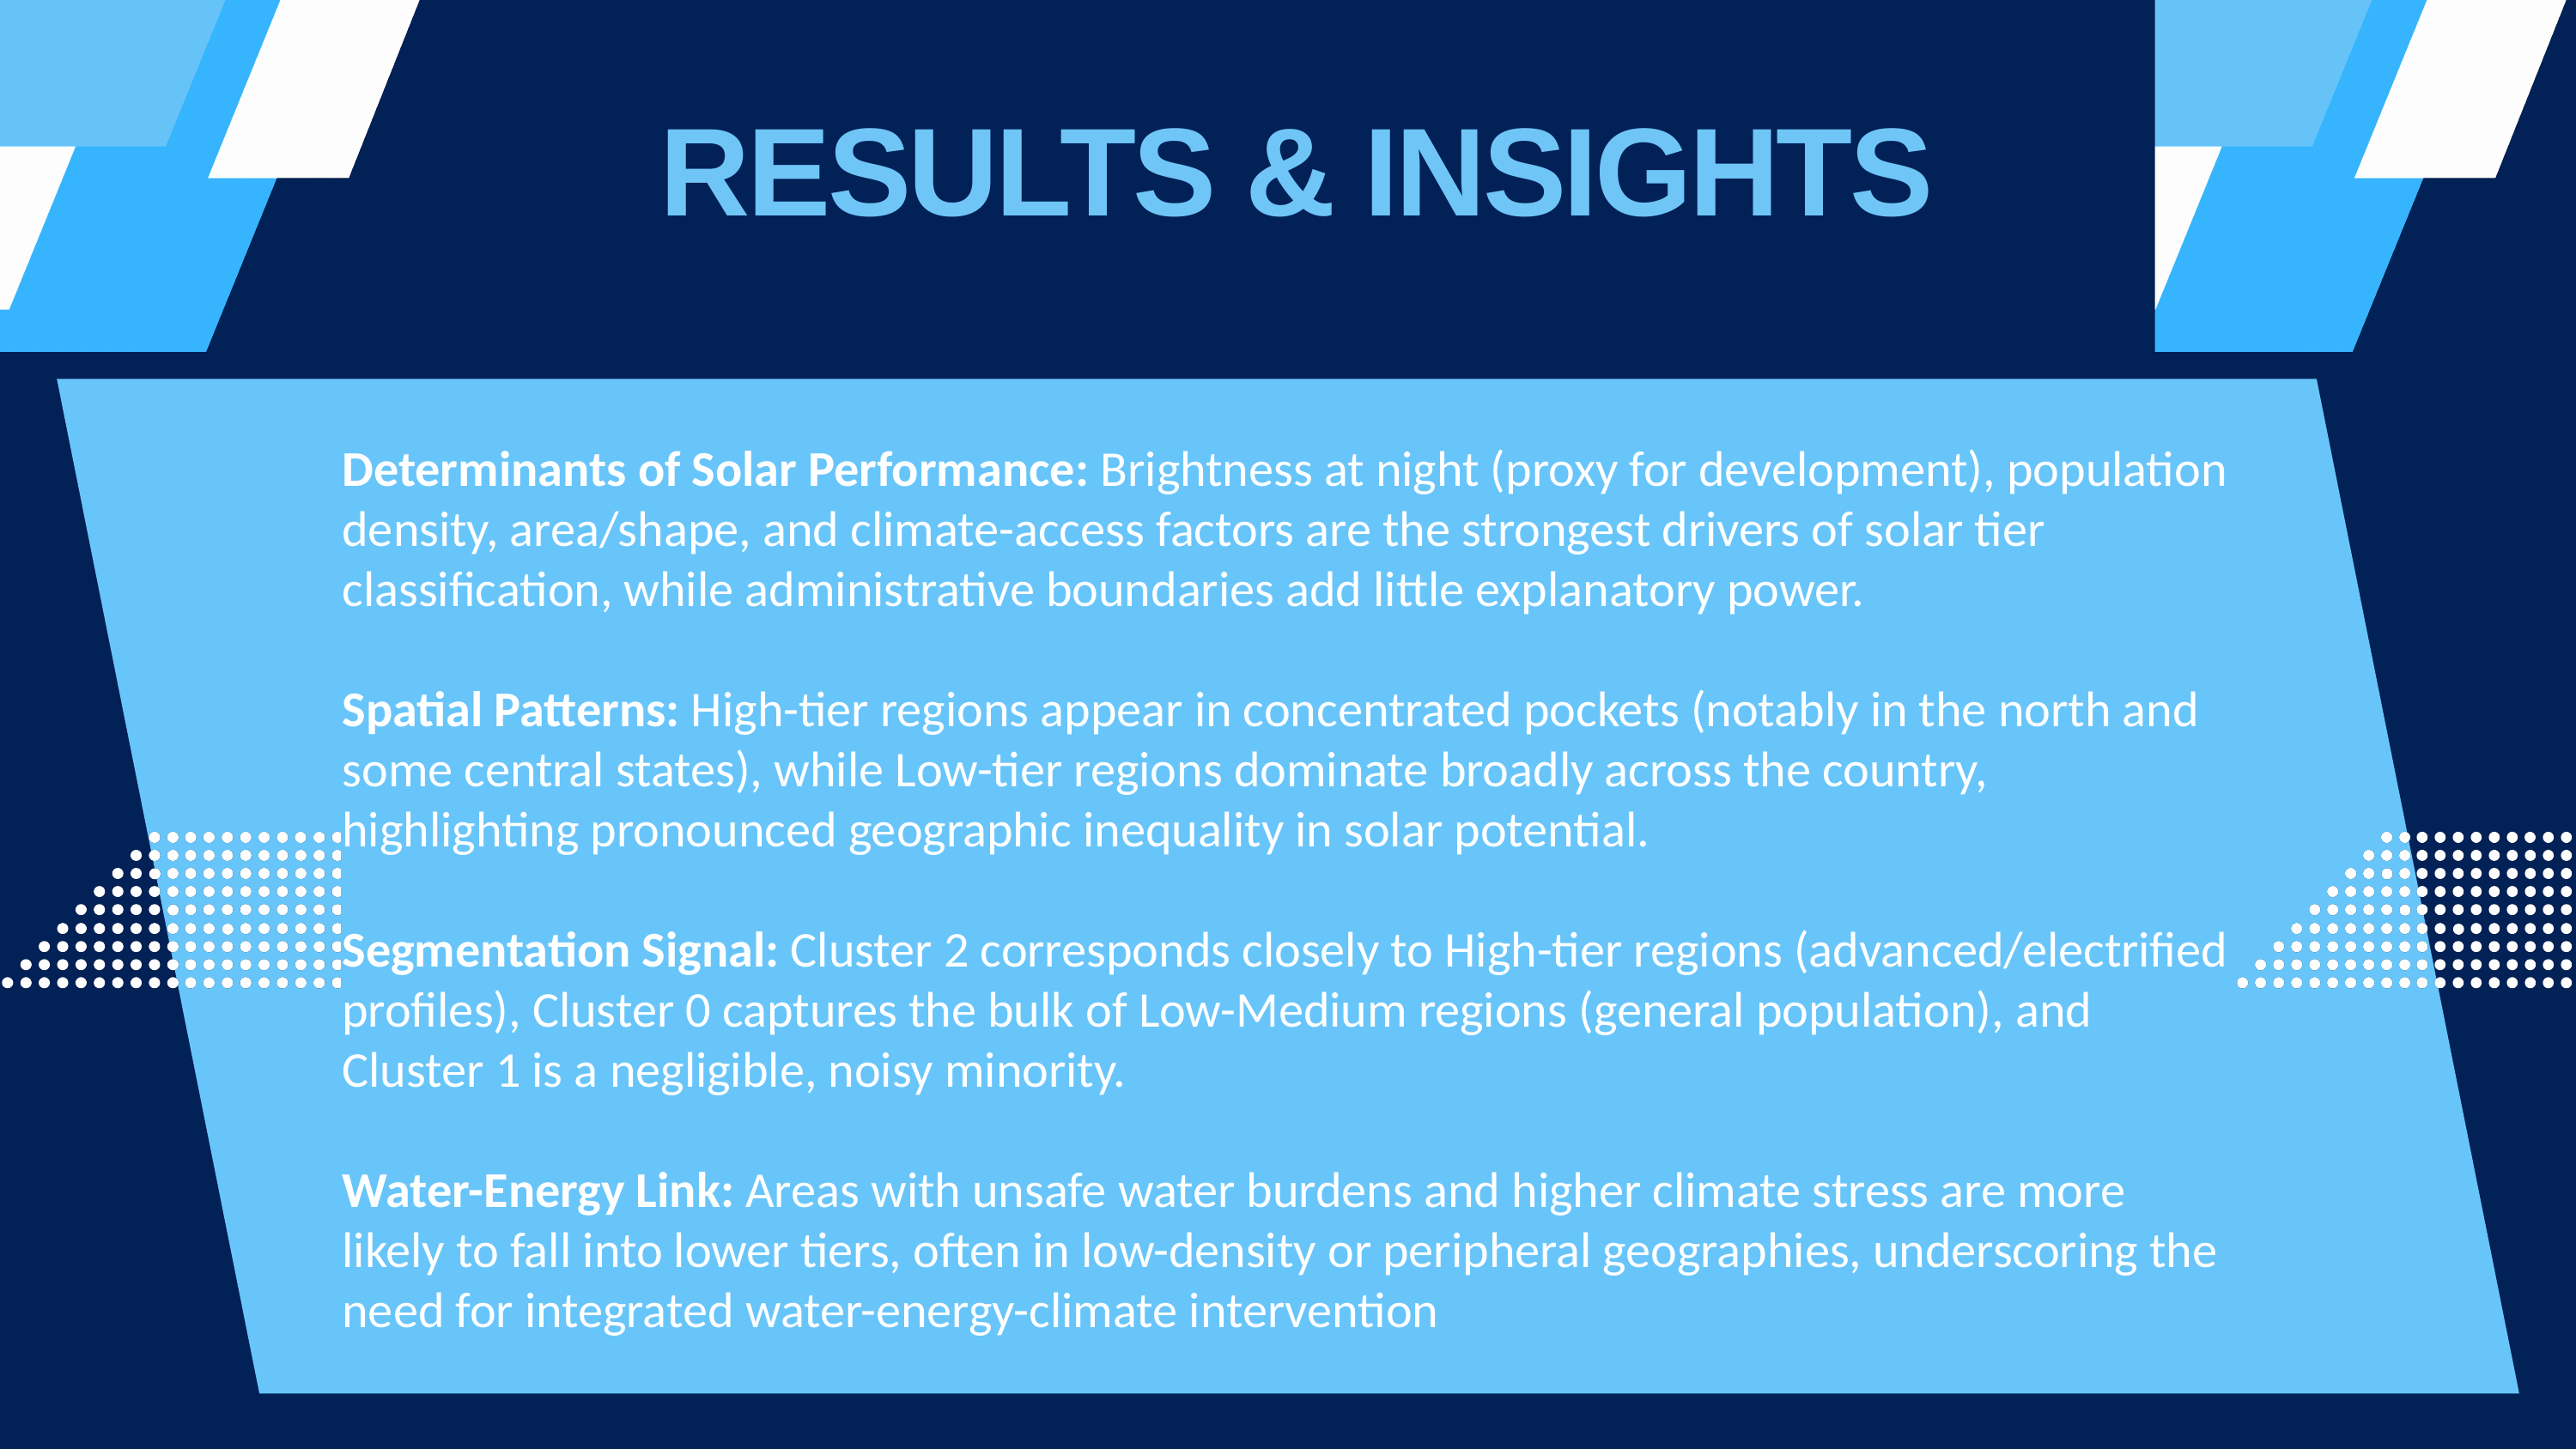

RESULTS & INSIGHTS

Determinants of Solar Performance: Brightness at night (proxy for development), population density, area/shape, and climate-access factors are the strongest drivers of solar tier classification, while administrative boundaries add little explanatory power.

Spatial Patterns: High-tier regions appear in concentrated pockets (notably in the north and some central states), while Low-tier regions dominate broadly across the country, highlighting pronounced geographic inequality in solar potential.

Segmentation Signal: Cluster 2 corresponds closely to High-tier regions (advanced/electrified profiles), Cluster 0 captures the bulk of Low-Medium regions (general population), and Cluster 1 is a negligible, noisy minority.

Water-Energy Link: Areas with unsafe water burdens and higher climate stress are more likely to fall into lower tiers, often in low-density or peripheral geographies, underscoring the need for integrated water-energy-climate intervention